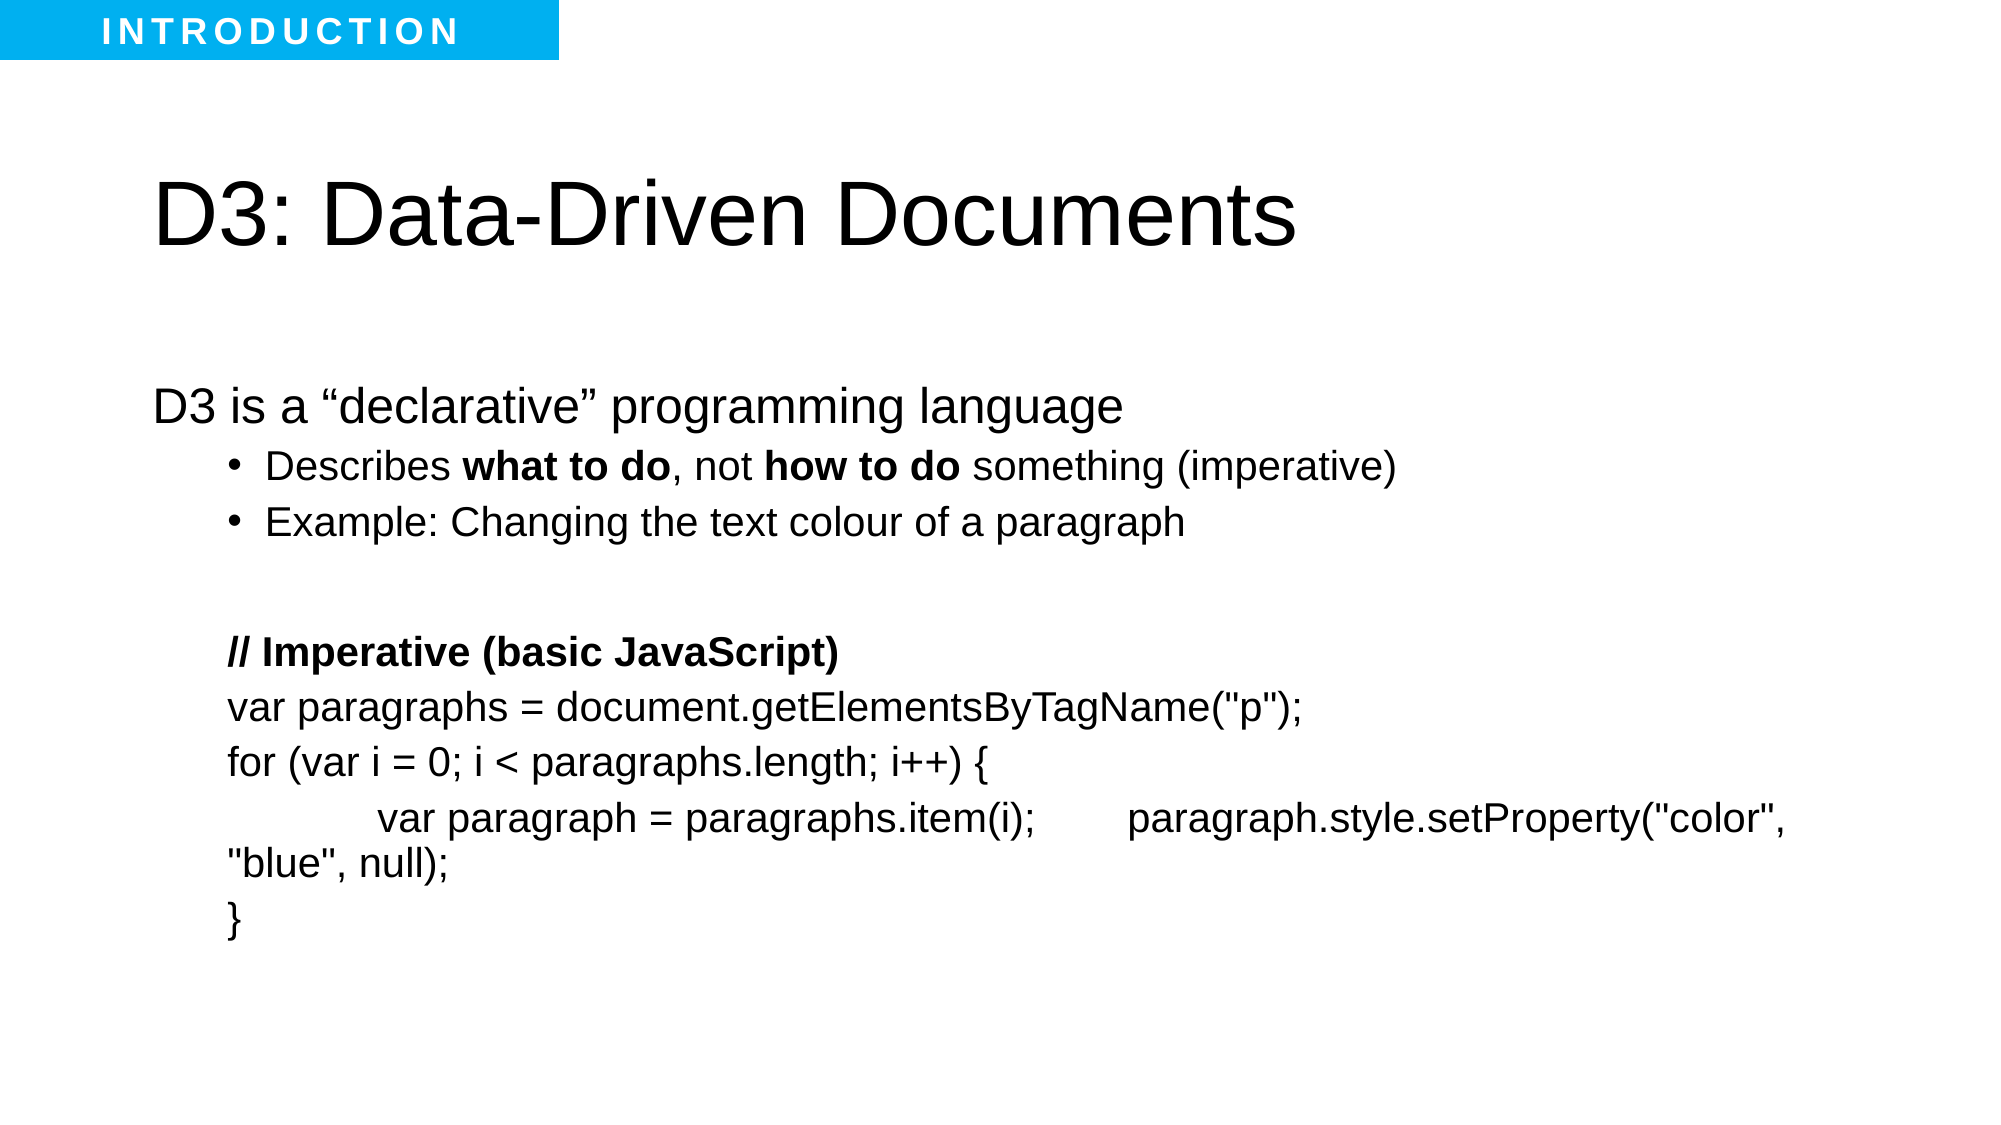

# D3: Data-Driven Documents
D3 is a “declarative” programming language
Describes what to do, not how to do something (imperative)
Example: Changing the text colour of a paragraph

// Imperative (basic JavaScript)
var paragraphs = document.getElementsByTagName("p");
for (var i = 0; i < paragraphs.length; i++) {
	var paragraph = paragraphs.item(i); 	paragraph.style.setProperty("color", "blue", null);
}